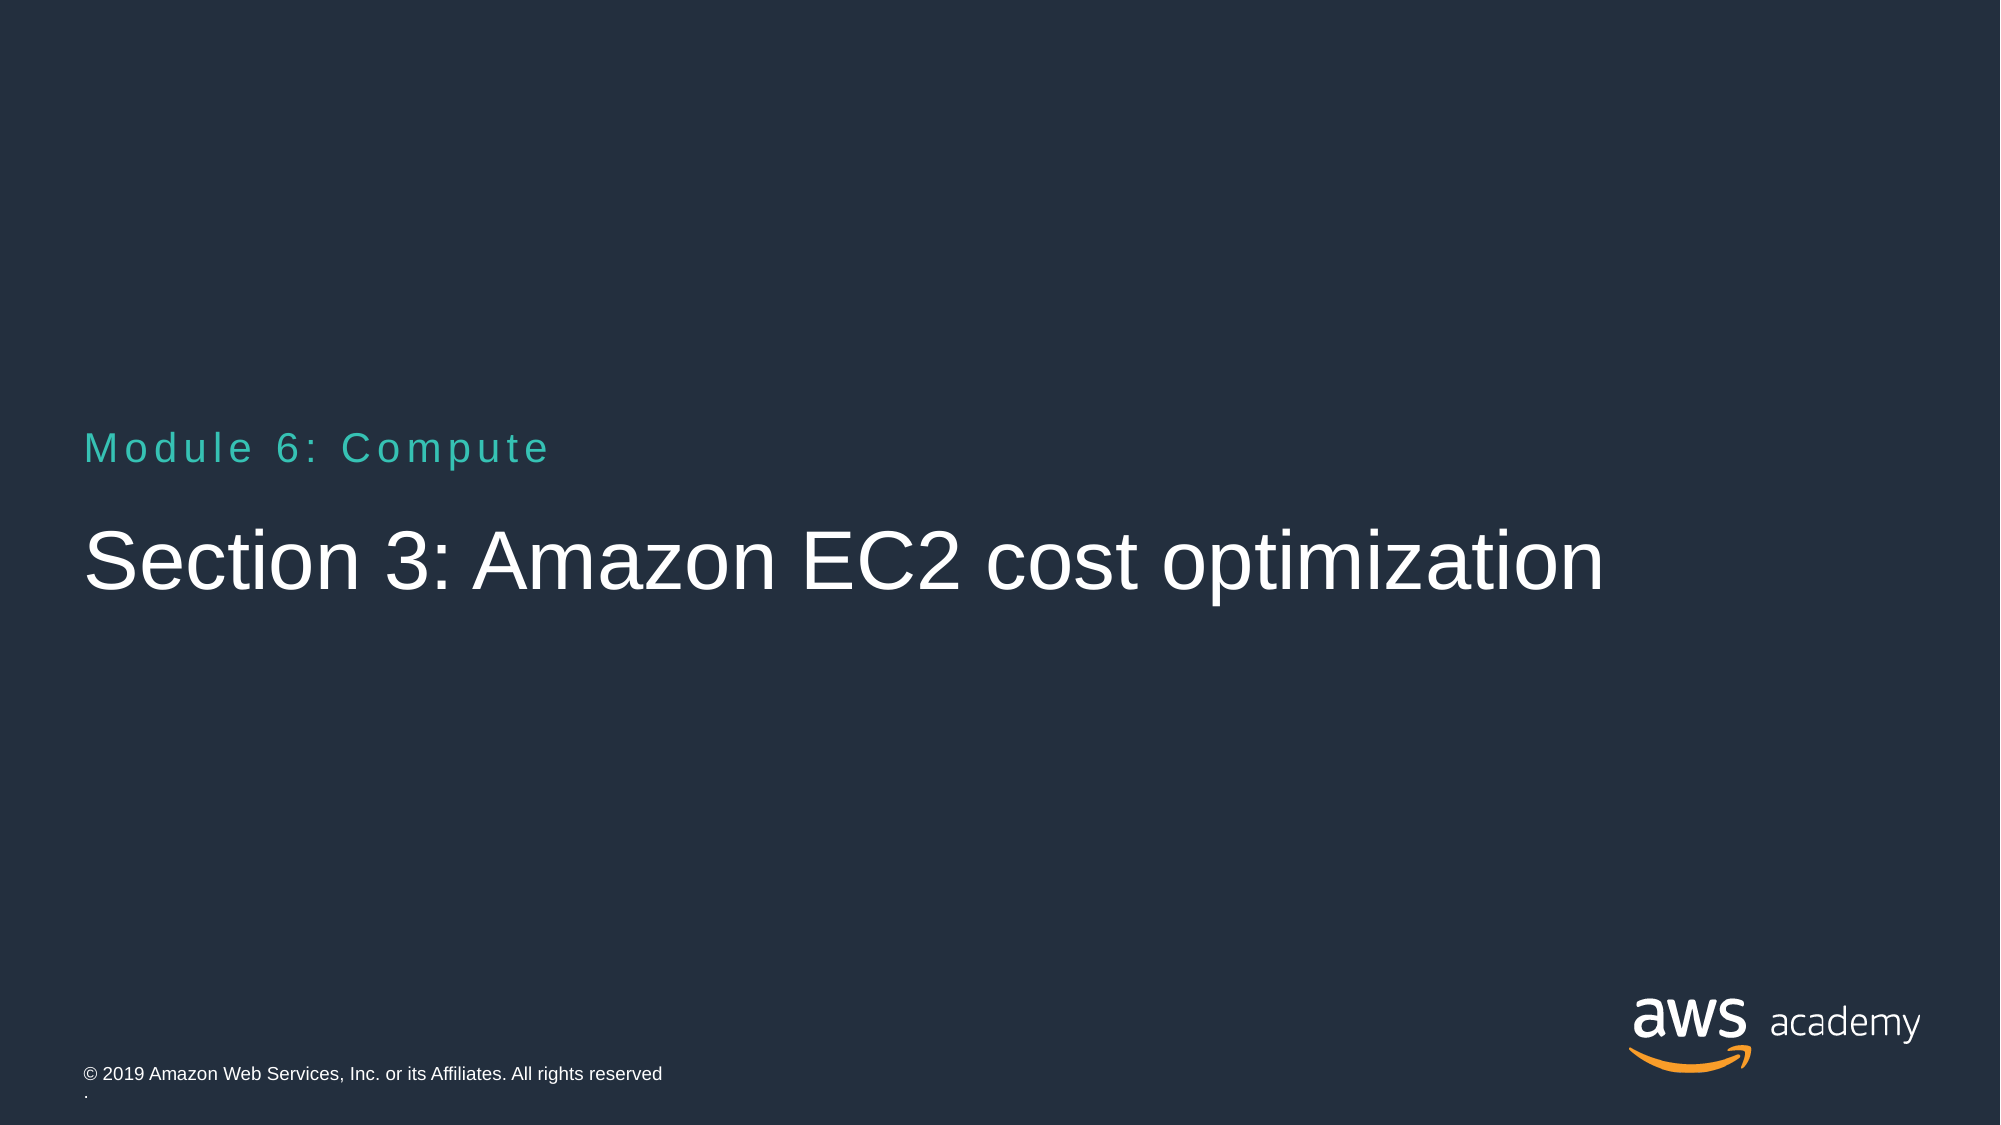

Module 6: Compute
# Section 3: Amazon EC2 cost optimization
© 2019 Amazon Web Services, Inc. or its Affiliates. All rights reserved.